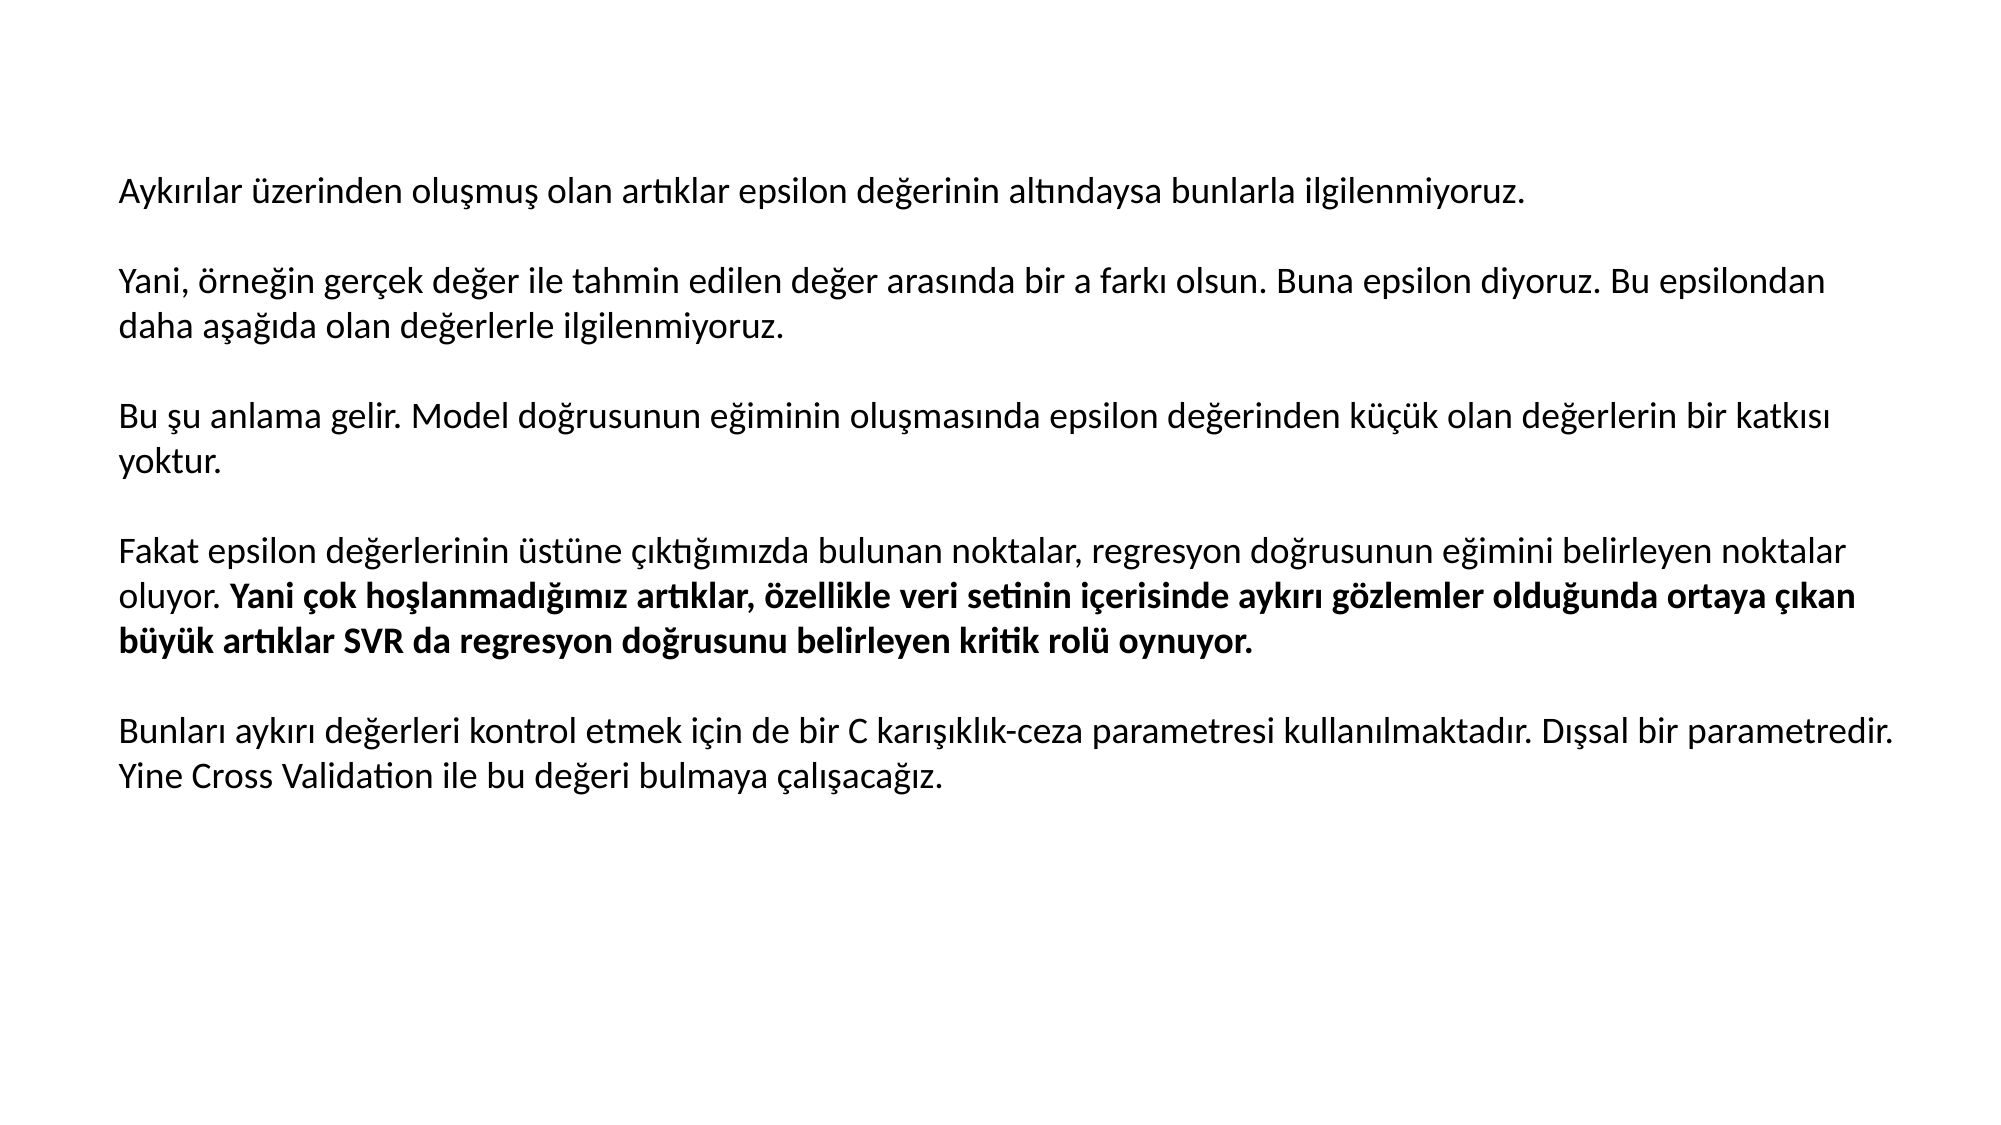

Aykırılar üzerinden oluşmuş olan artıklar epsilon değerinin altındaysa bunlarla ilgilenmiyoruz.

Yani, örneğin gerçek değer ile tahmin edilen değer arasında bir a farkı olsun. Buna epsilon diyoruz. Bu epsilondan
daha aşağıda olan değerlerle ilgilenmiyoruz.

Bu şu anlama gelir. Model doğrusunun eğiminin oluşmasında epsilon değerinden küçük olan değerlerin bir katkısı
yoktur.

Fakat epsilon değerlerinin üstüne çıktığımızda bulunan noktalar, regresyon doğrusunun eğimini belirleyen noktalar
oluyor. Yani çok hoşlanmadığımız artıklar, özellikle veri setinin içerisinde aykırı gözlemler olduğunda ortaya çıkan büyük artıklar SVR da regresyon doğrusunu belirleyen kritik rolü oynuyor.

Bunları aykırı değerleri kontrol etmek için de bir C karışıklık-ceza parametresi kullanılmaktadır. Dışsal bir parametredir. Yine Cross Validation ile bu değeri bulmaya çalışacağız.